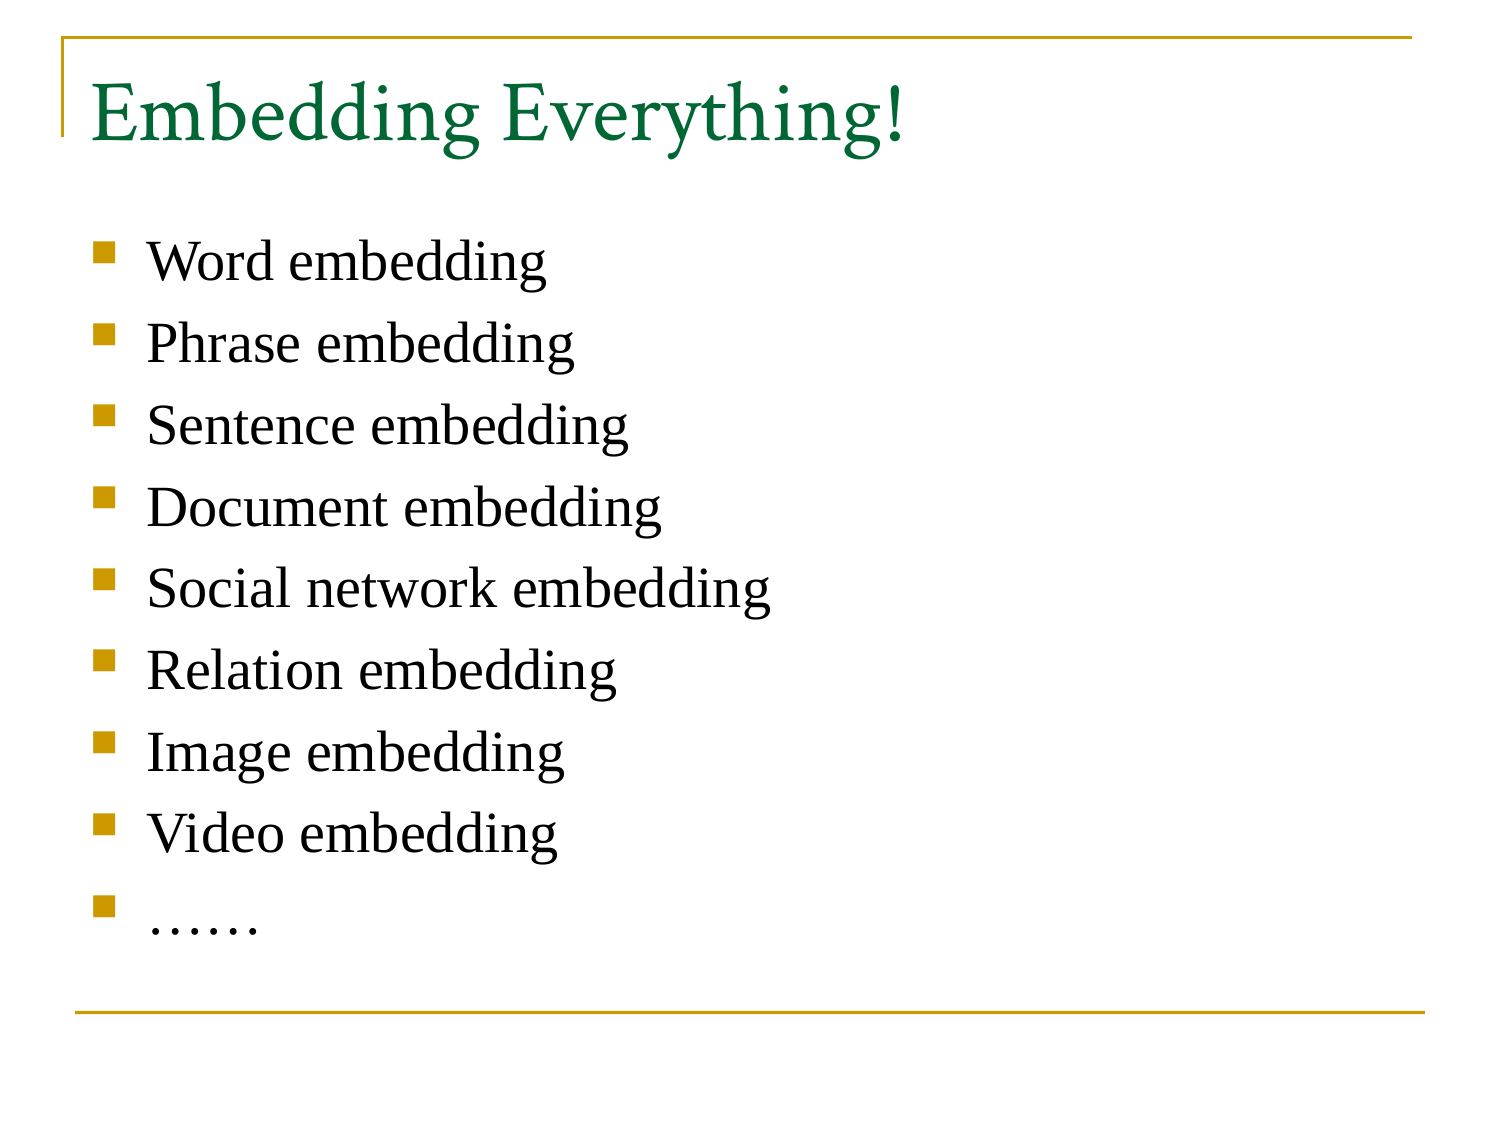

# Embedding Everything!
Word embedding
Phrase embedding
Sentence embedding
Document embedding
Social network embedding
Relation embedding
Image embedding
Video embedding
……